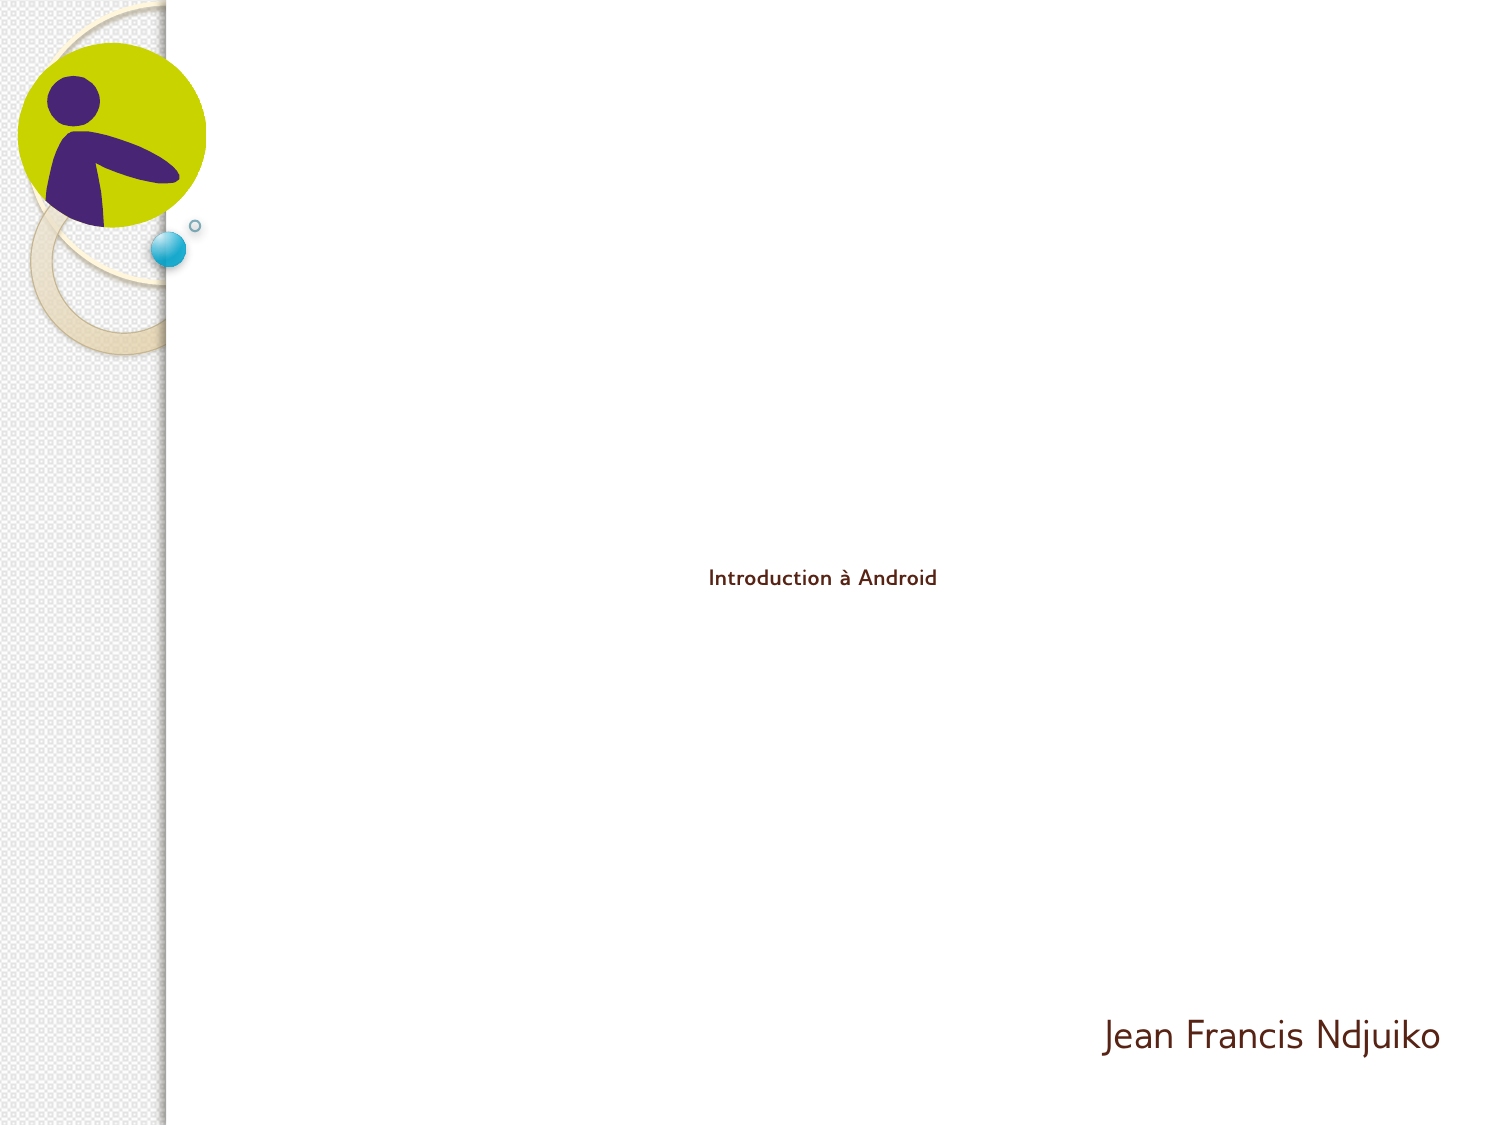

# Introduction à Android
Jean Francis Ndjuiko